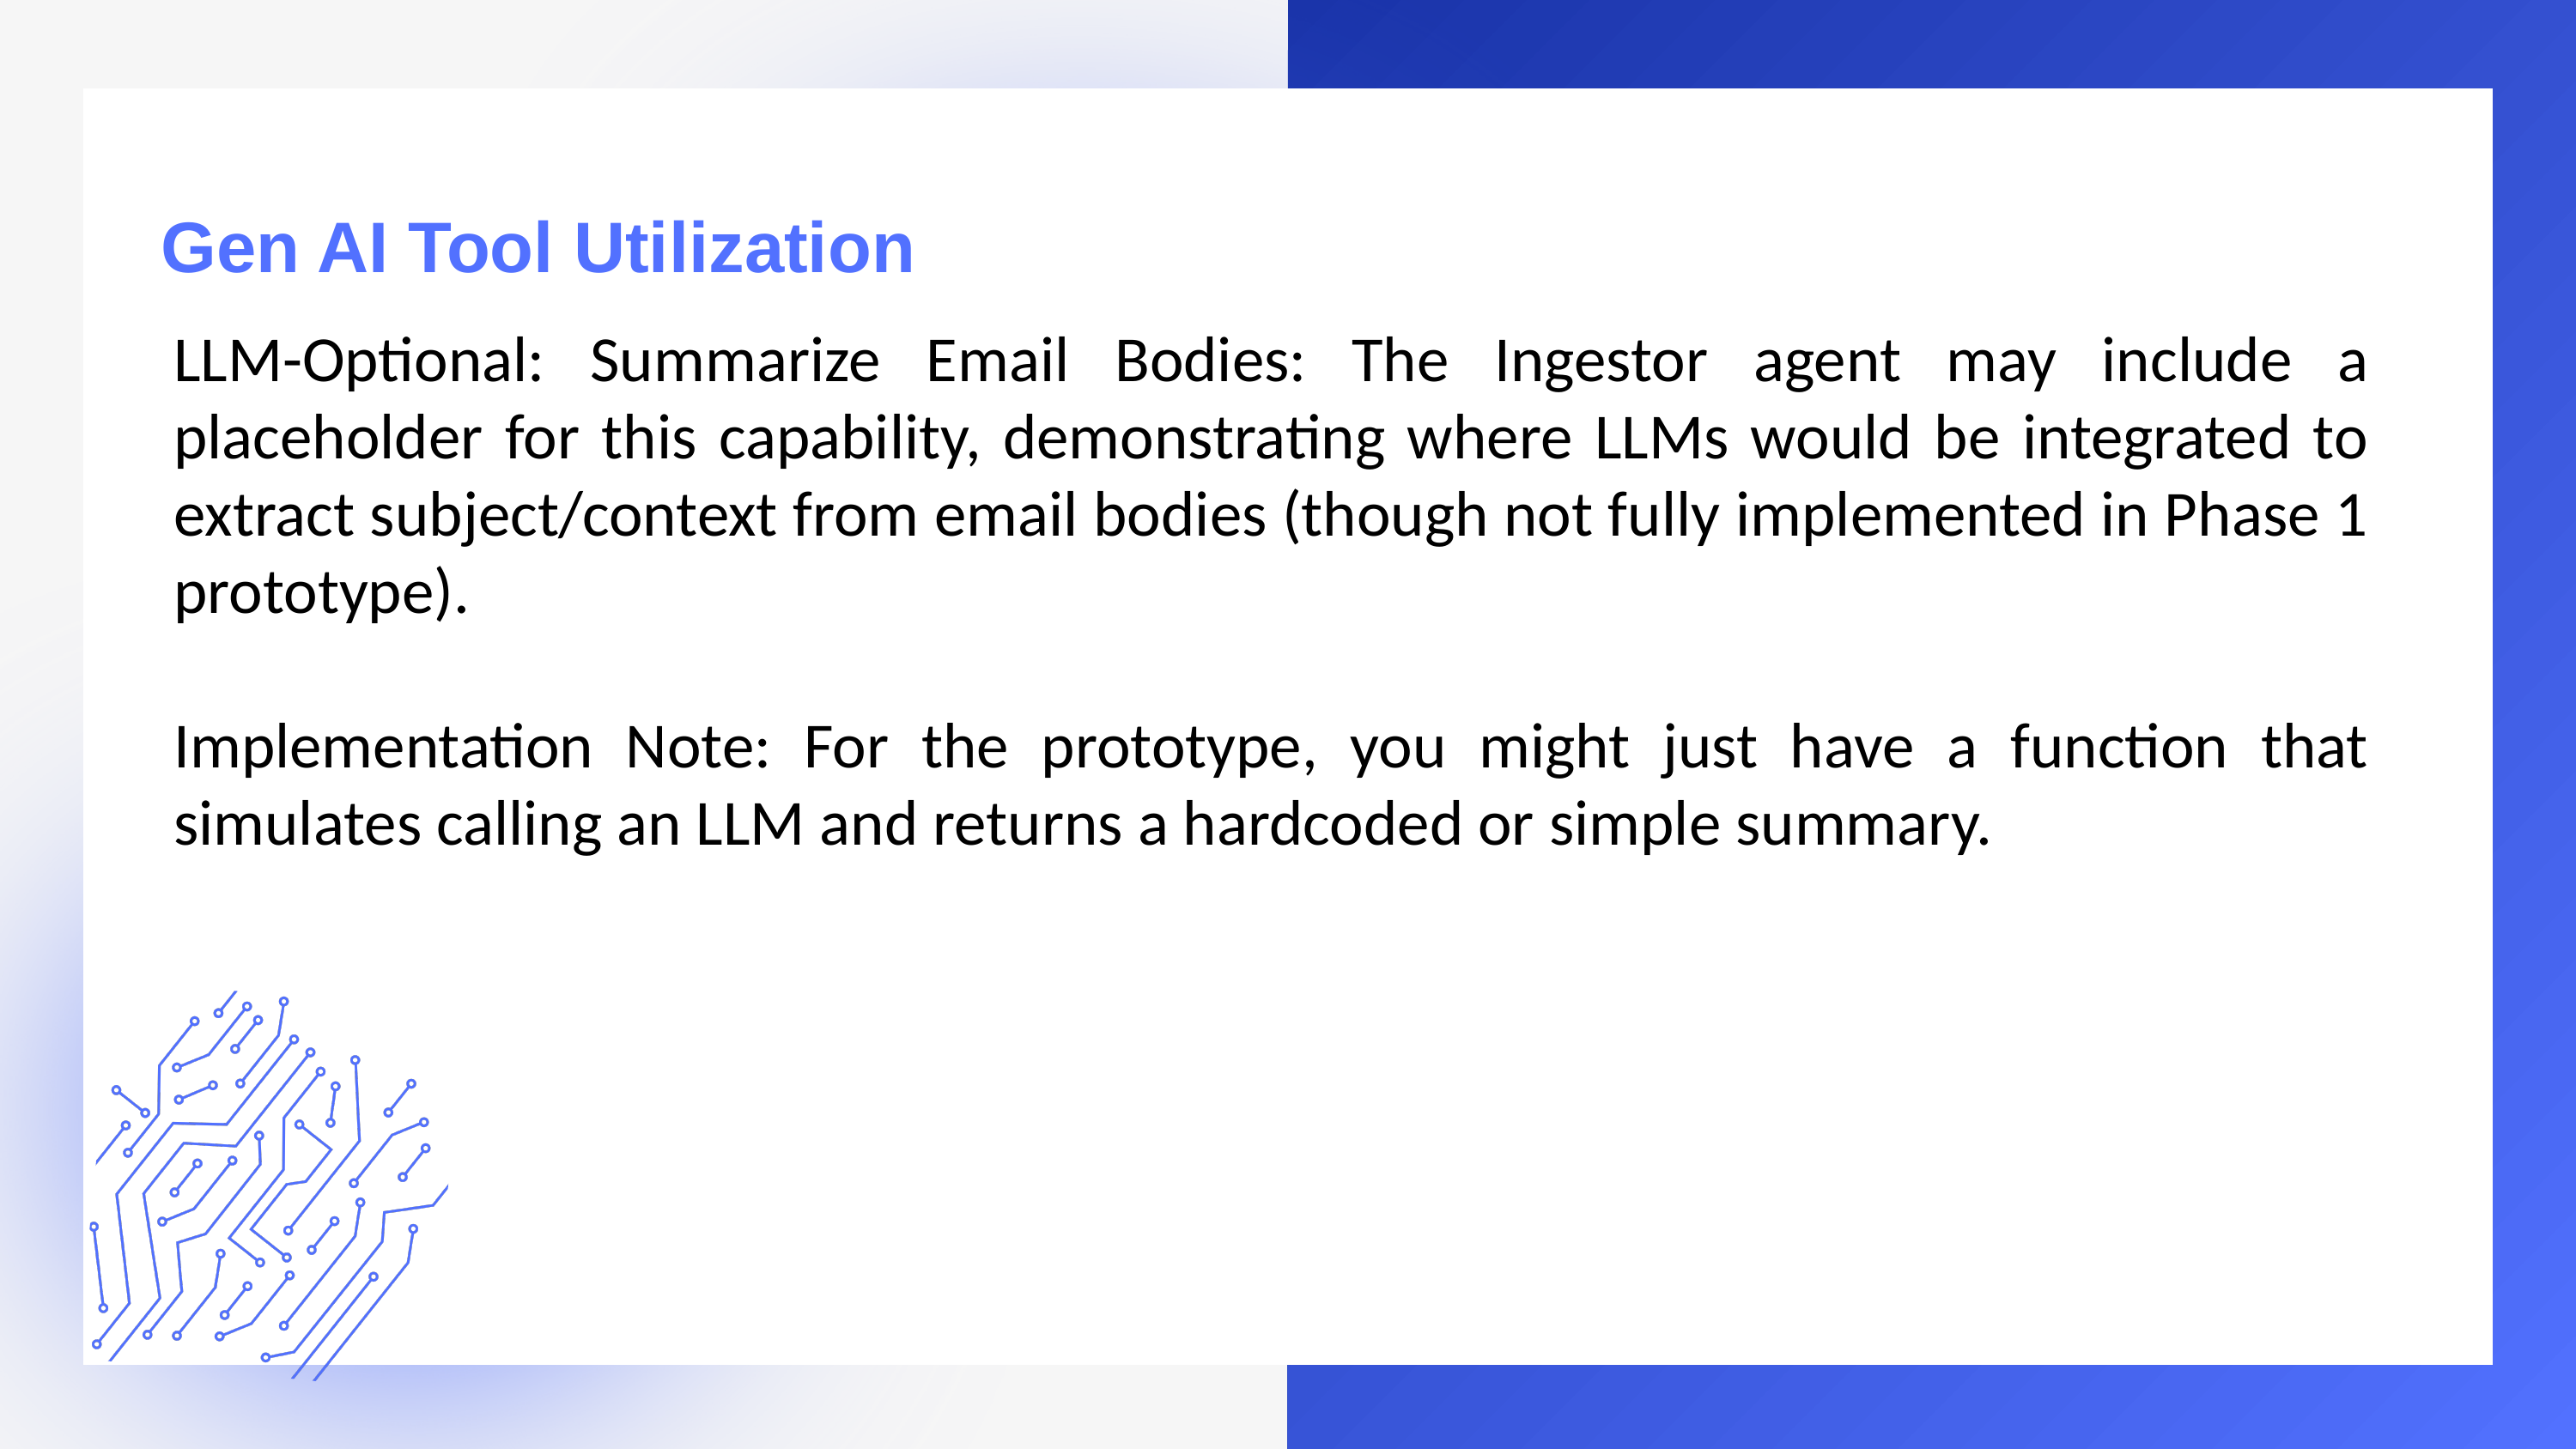

Gen AI Tool Utilization
LLM-Optional: Summarize Email Bodies: The Ingestor agent may include a placeholder for this capability, demonstrating where LLMs would be integrated to extract subject/context from email bodies (though not fully implemented in Phase 1 prototype).

Implementation Note: For the prototype, you might just have a function that simulates calling an LLM and returns a hardcoded or simple summary.